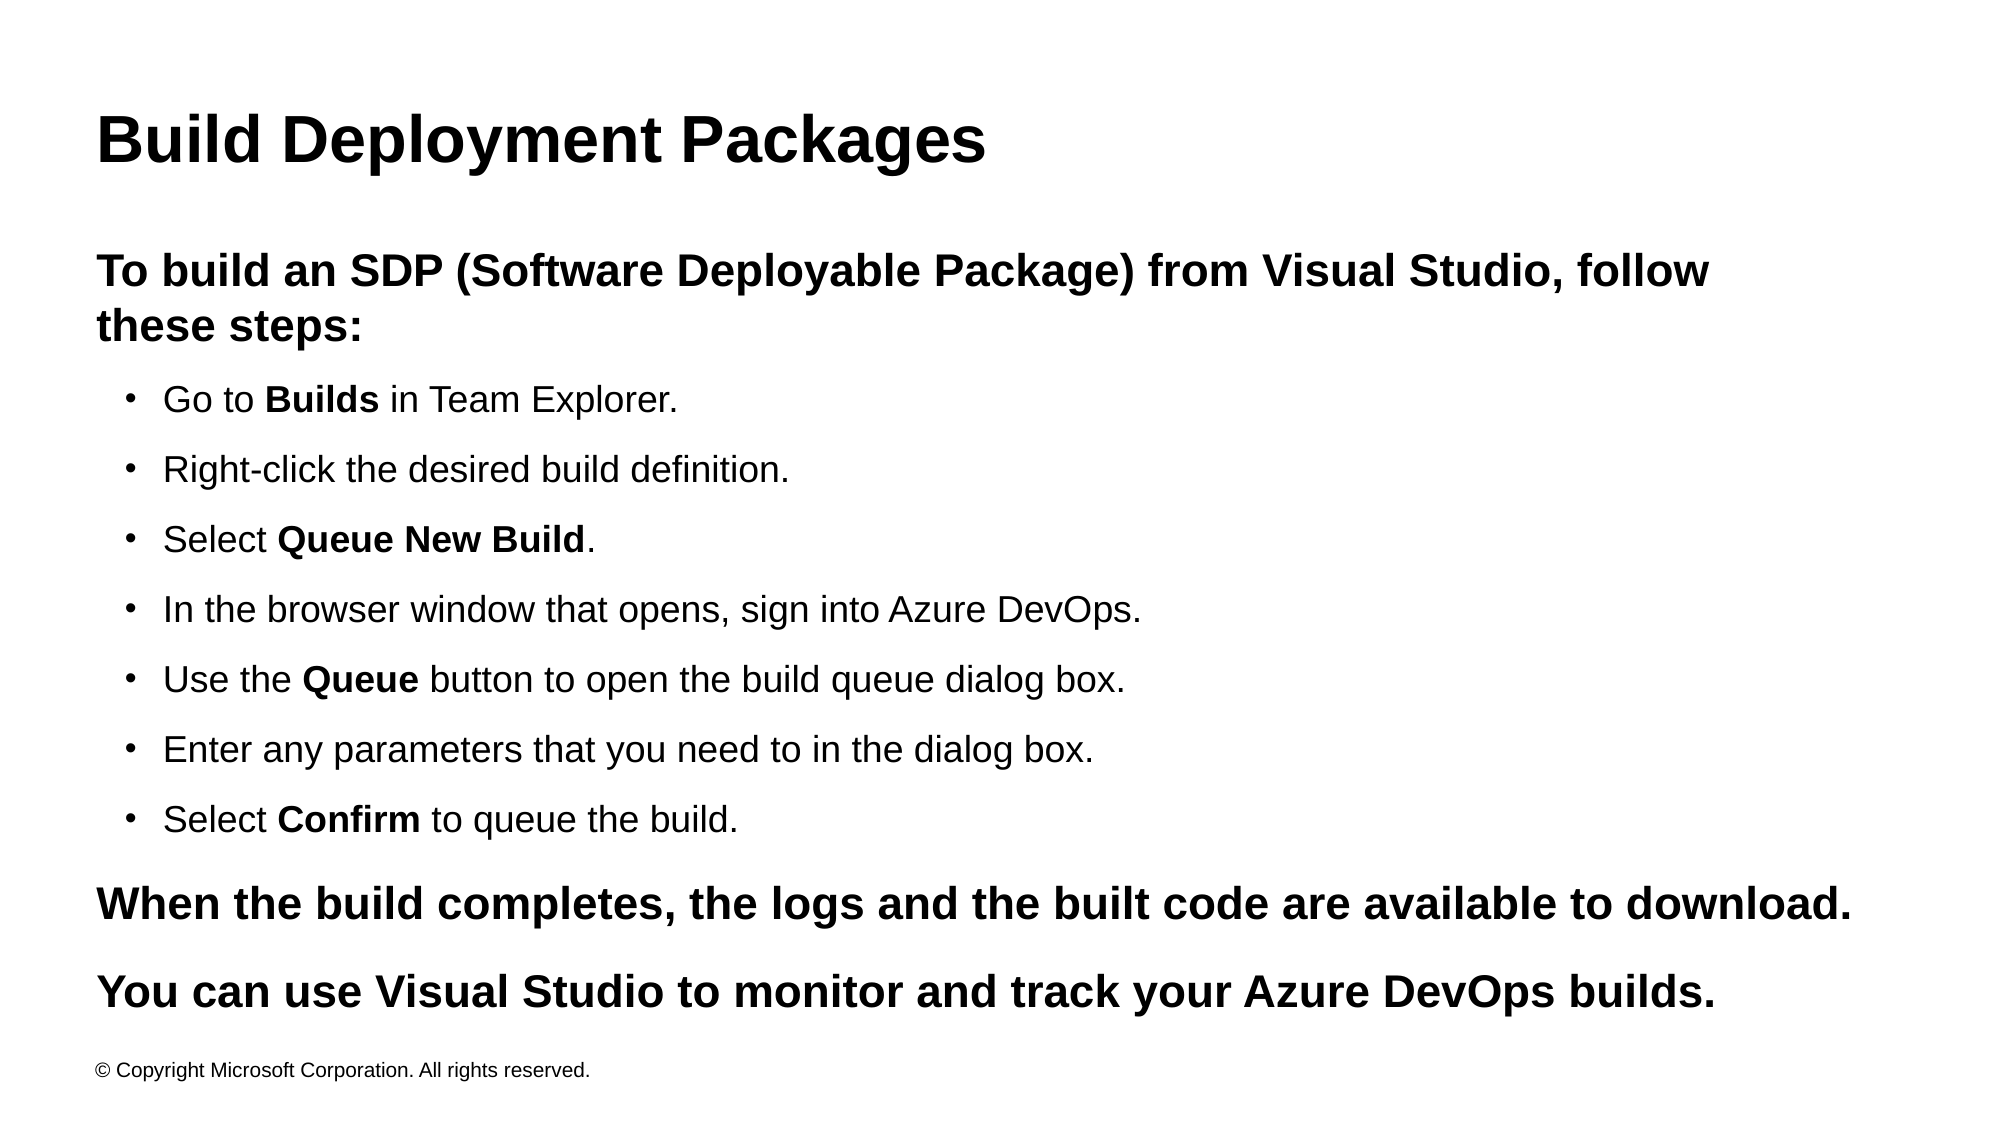

# Build Deployment Packages
To build an SDP (Software Deployable Package) from Visual Studio, follow
these steps:
Go to Builds in Team Explorer.
Right-click the desired build definition.
Select Queue New Build.
In the browser window that opens, sign into Azure DevOps.
Use the Queue button to open the build queue dialog box.
Enter any parameters that you need to in the dialog box.
Select Confirm to queue the build.
When the build completes, the logs and the built code are available to download.
You can use Visual Studio to monitor and track your Azure DevOps builds.